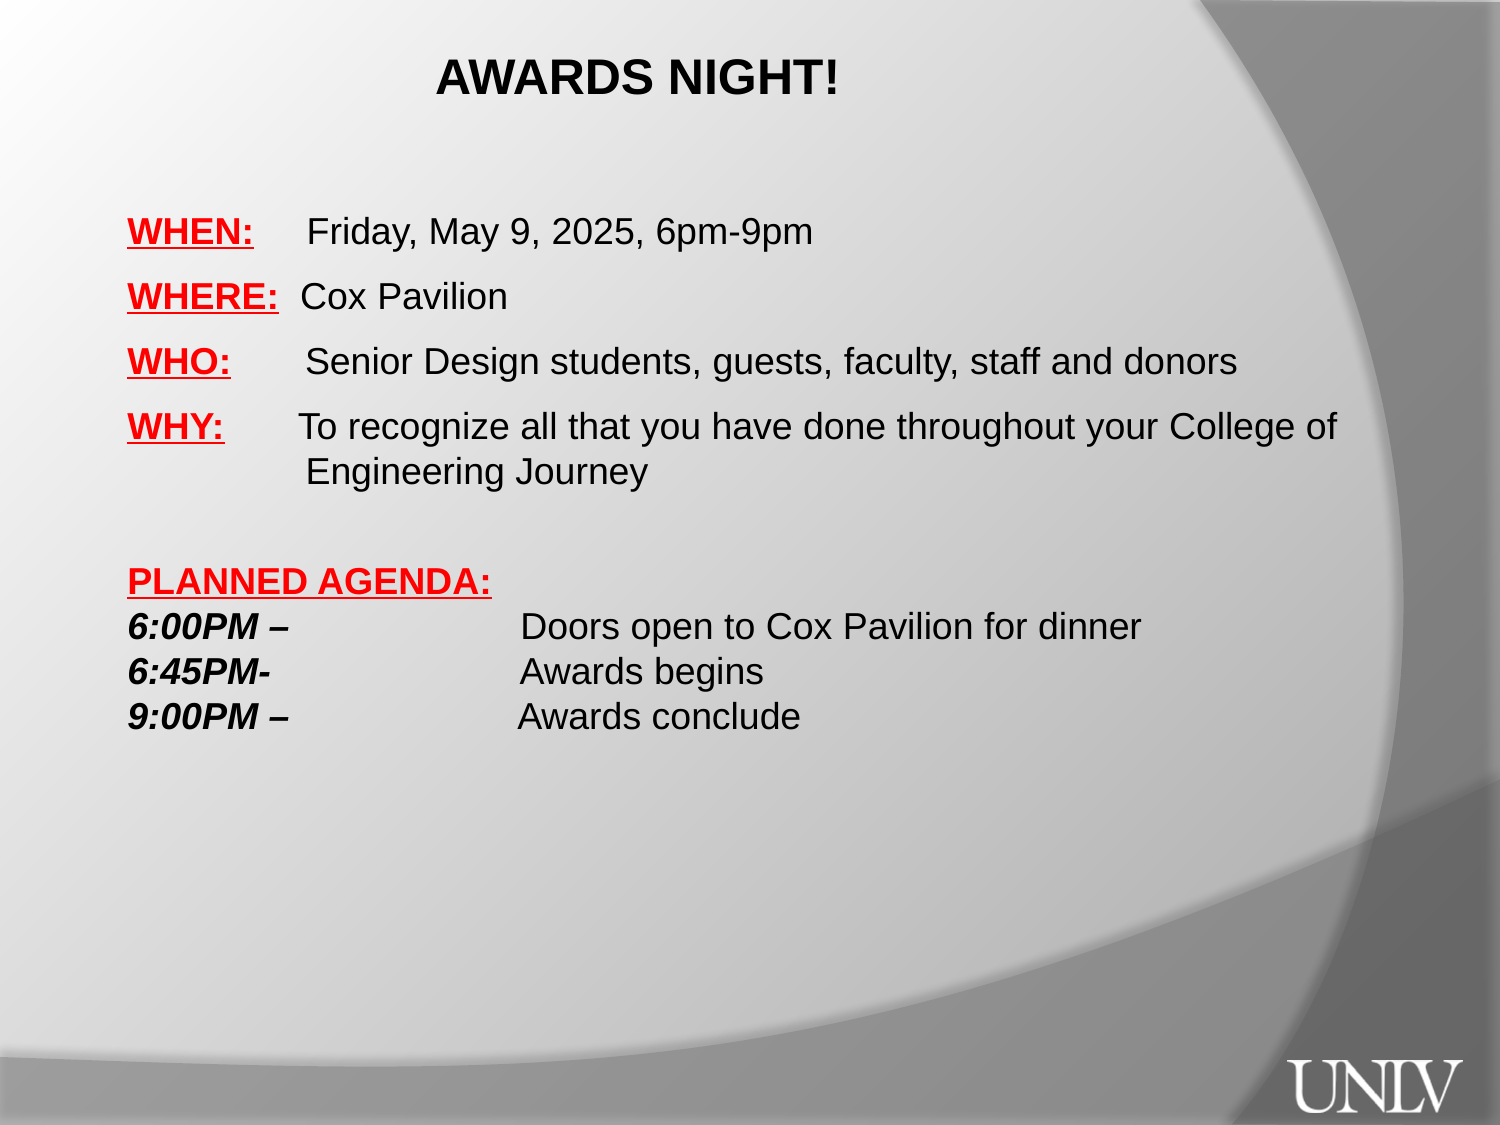

AWARDS NIGHT!
WHEN:     Friday, May 9, 2025, 6pm-9pm

WHERE:  Cox Pavilion

WHO:       Senior Design students, guests, faculty, staff and donors

WHY:       To recognize all that you have done throughout your College of
                 Engineering Journey

PLANNED AGENDA:
6:00PM –                      Doors open to Cox Pavilion for dinner
6:45PM-                        Awards begins
9:00PM –                      Awards conclude